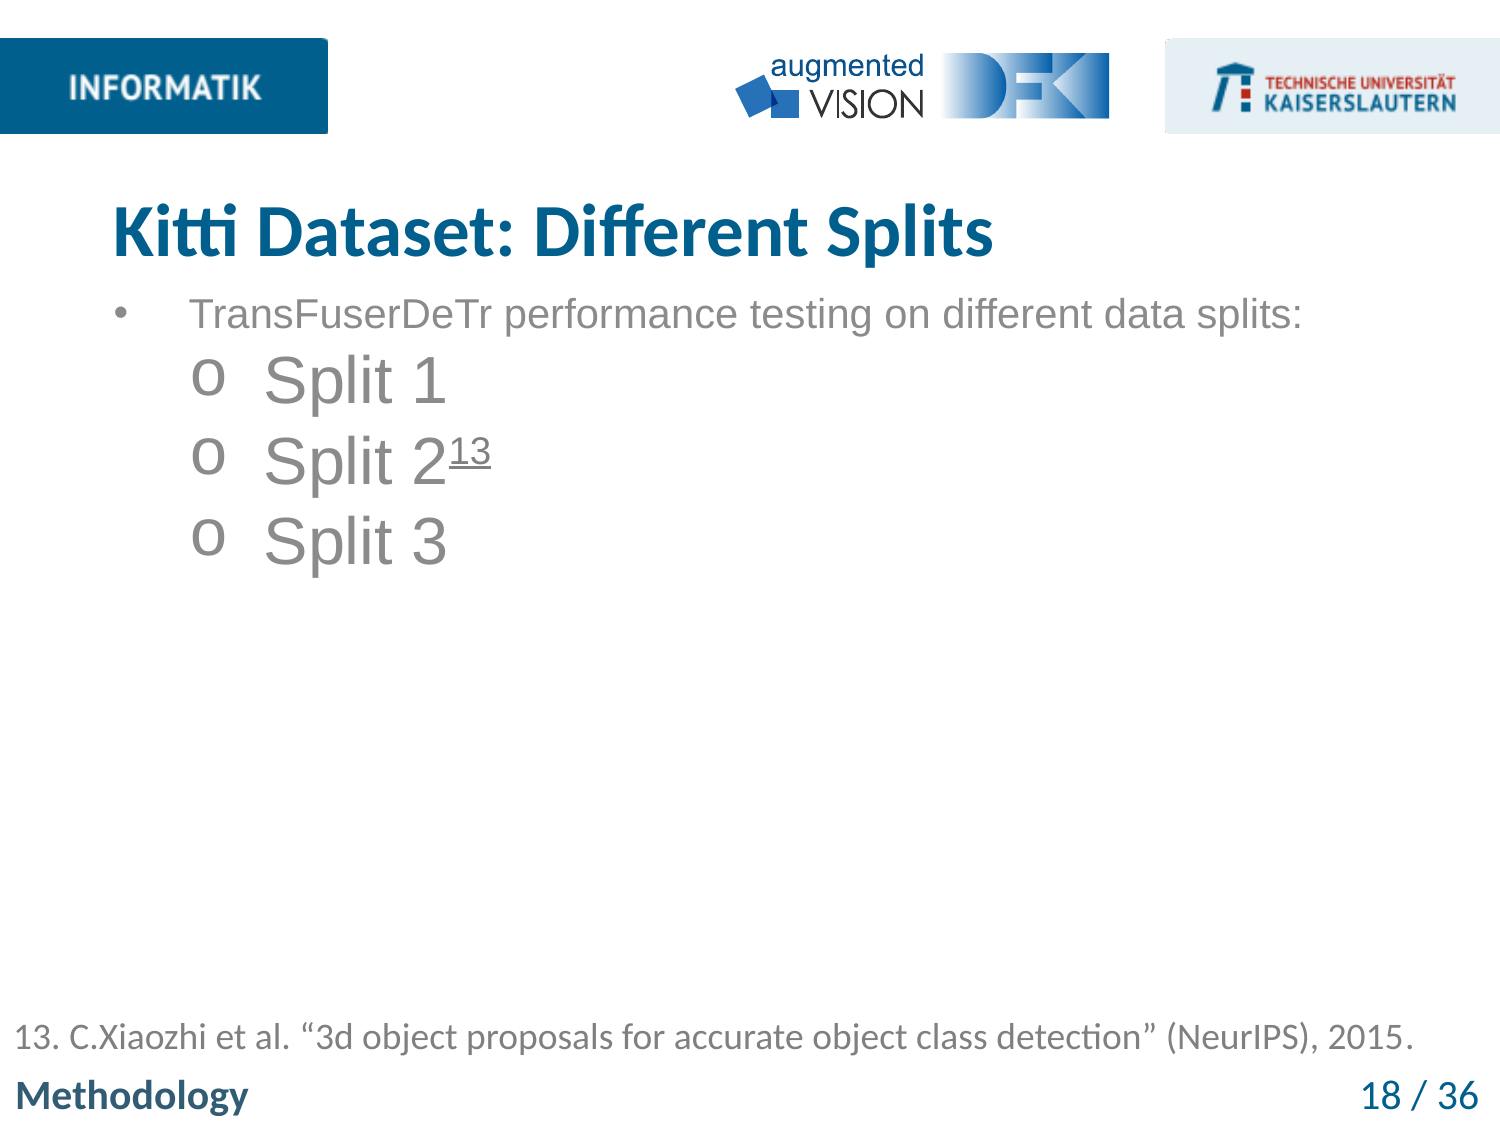

# Kitti Dataset: Different Splits
TransFuserDeTr performance testing on different data splits:
Split 1
Split 213
Split 3
C.Xiaozhi et al. “3d object proposals for accurate object class detection” (NeurIPS), 2015.
Methodology
18 / 36